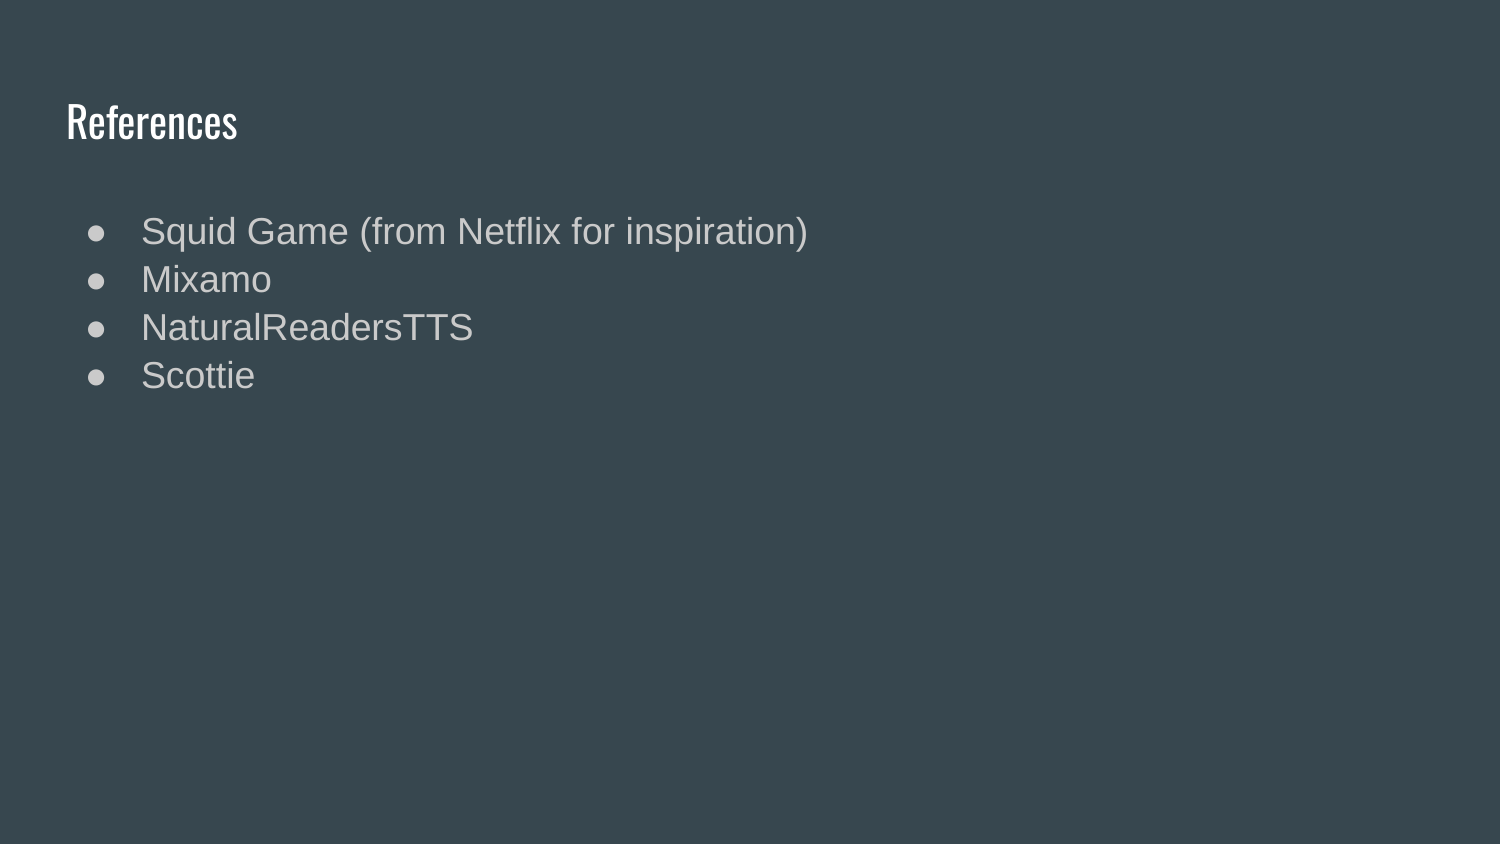

# References
Squid Game (from Netflix for inspiration)
Mixamo
NaturalReadersTTS
Scottie